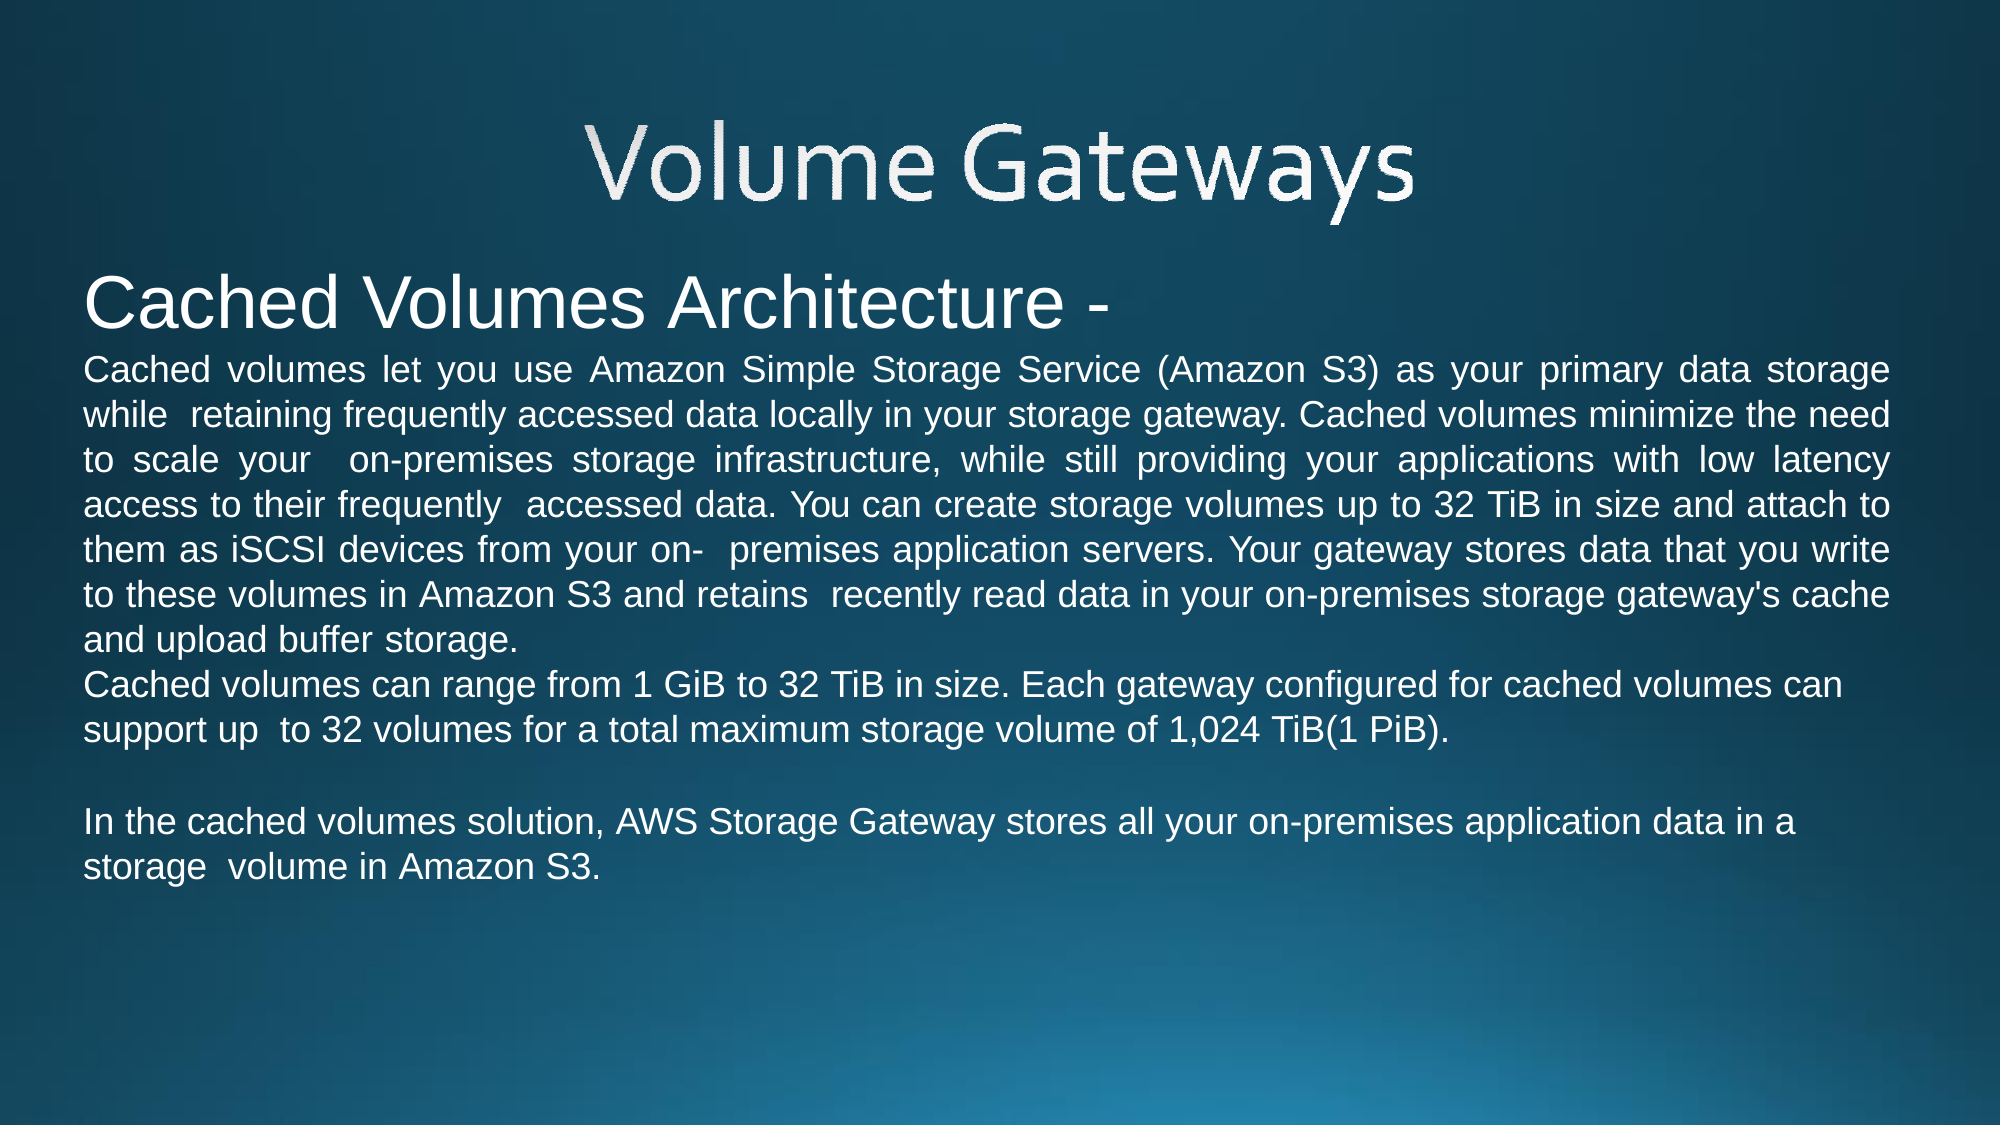

# Cached Volumes Architecture -
Cached volumes let you use Amazon Simple Storage Service (Amazon S3) as your primary data storage while  retaining frequently accessed data locally in your storage gateway. Cached volumes minimize the need to scale your  on-premises storage infrastructure, while still providing your applications with low latency access to their frequently  accessed data. You can create storage volumes up to 32 TiB in size and attach to them as iSCSI devices from your on-  premises application servers. Your gateway stores data that you write to these volumes in Amazon S3 and retains  recently read data in your on-premises storage gateway's cache and upload buffer storage.
Cached volumes can range from 1 GiB to 32 TiB in size. Each gateway configured for cached volumes can support up  to 32 volumes for a total maximum storage volume of 1,024 TiB(1 PiB).

In the cached volumes solution, AWS Storage Gateway stores all your on-premises application data in a storage  volume in Amazon S3.